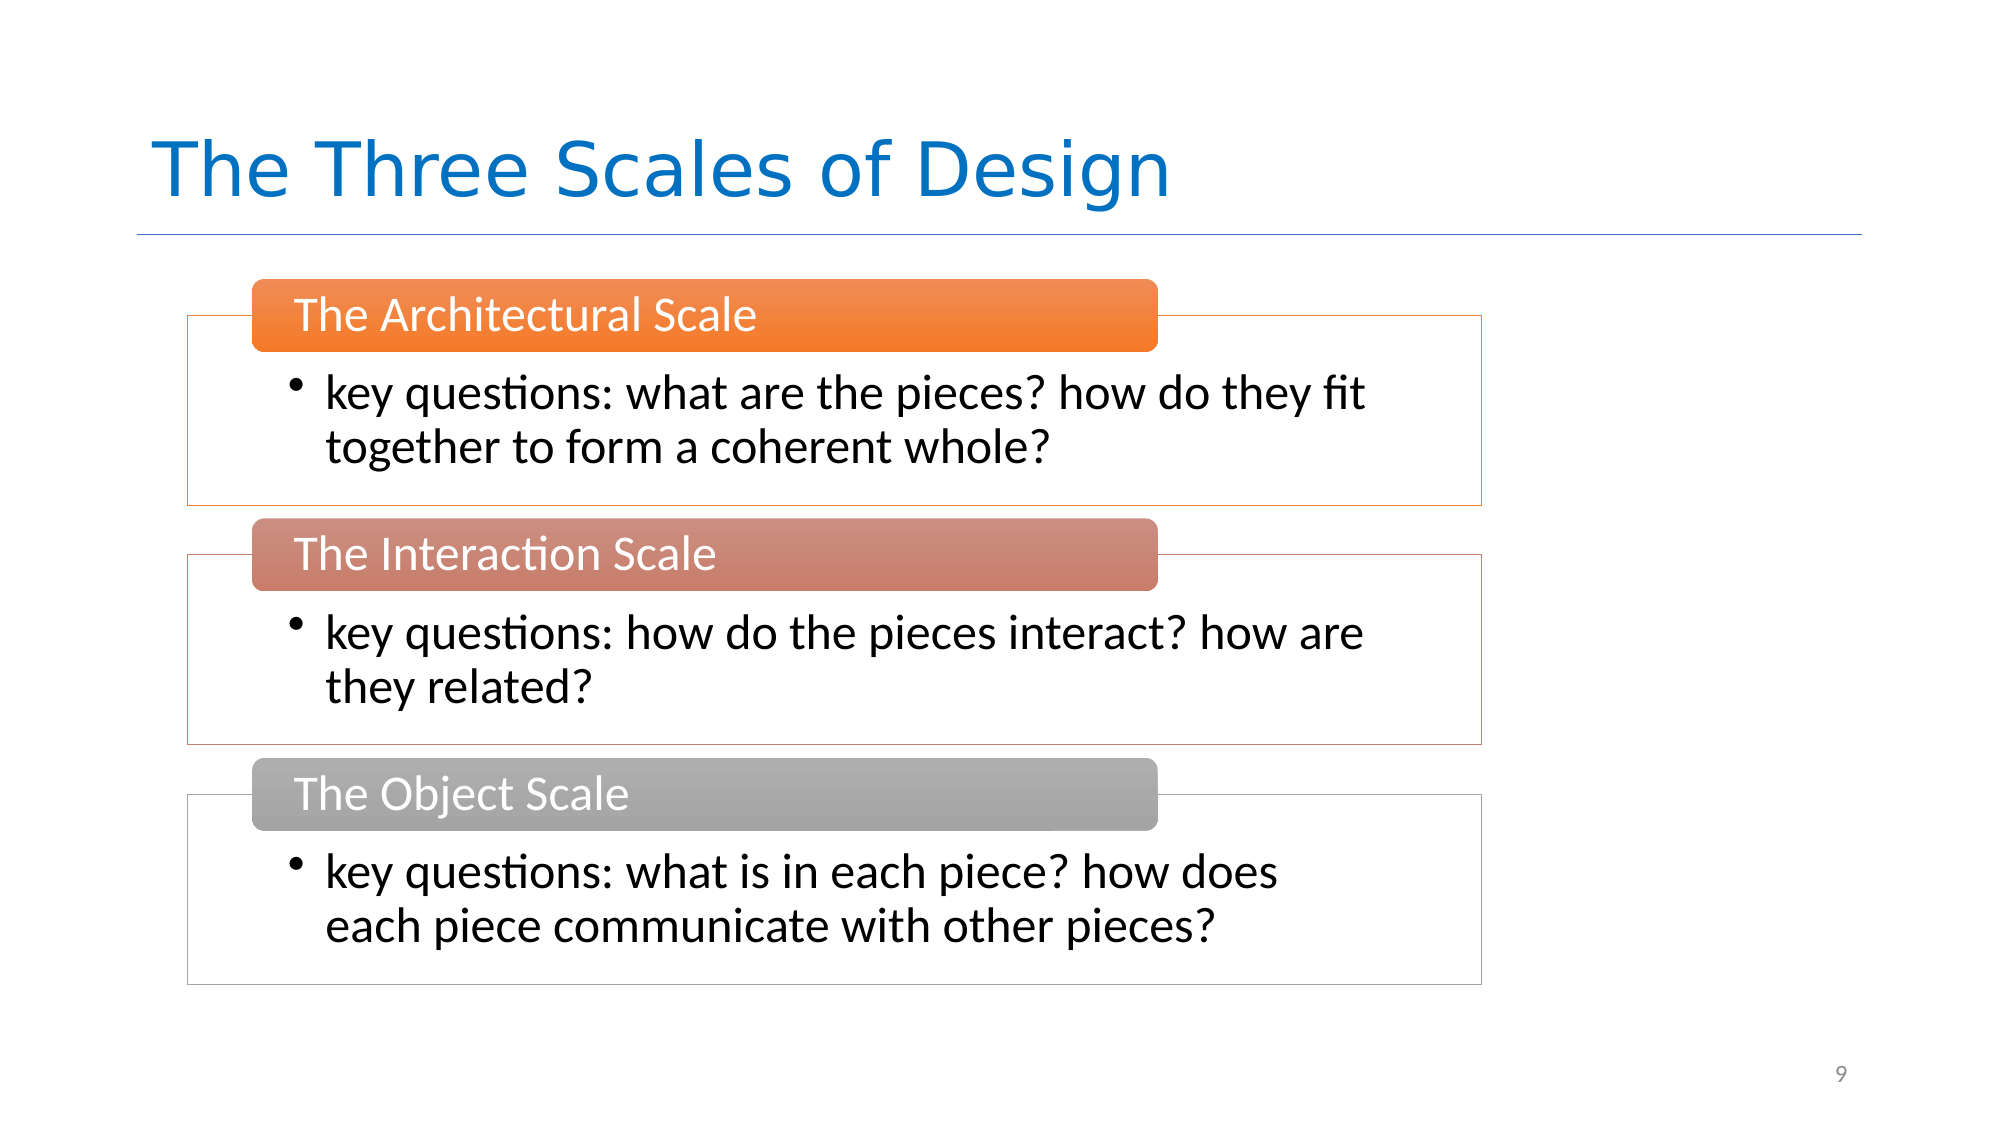

# The Three Scales of Design
key questions: what are the pieces? how do they fit together to form a coherent whole?
The Architectural Scale
key questions: how do the pieces interact? how are they related?
The Interaction Scale
key questions: what is in each piece? how does each piece communicate with other pieces?
The Object Scale
9